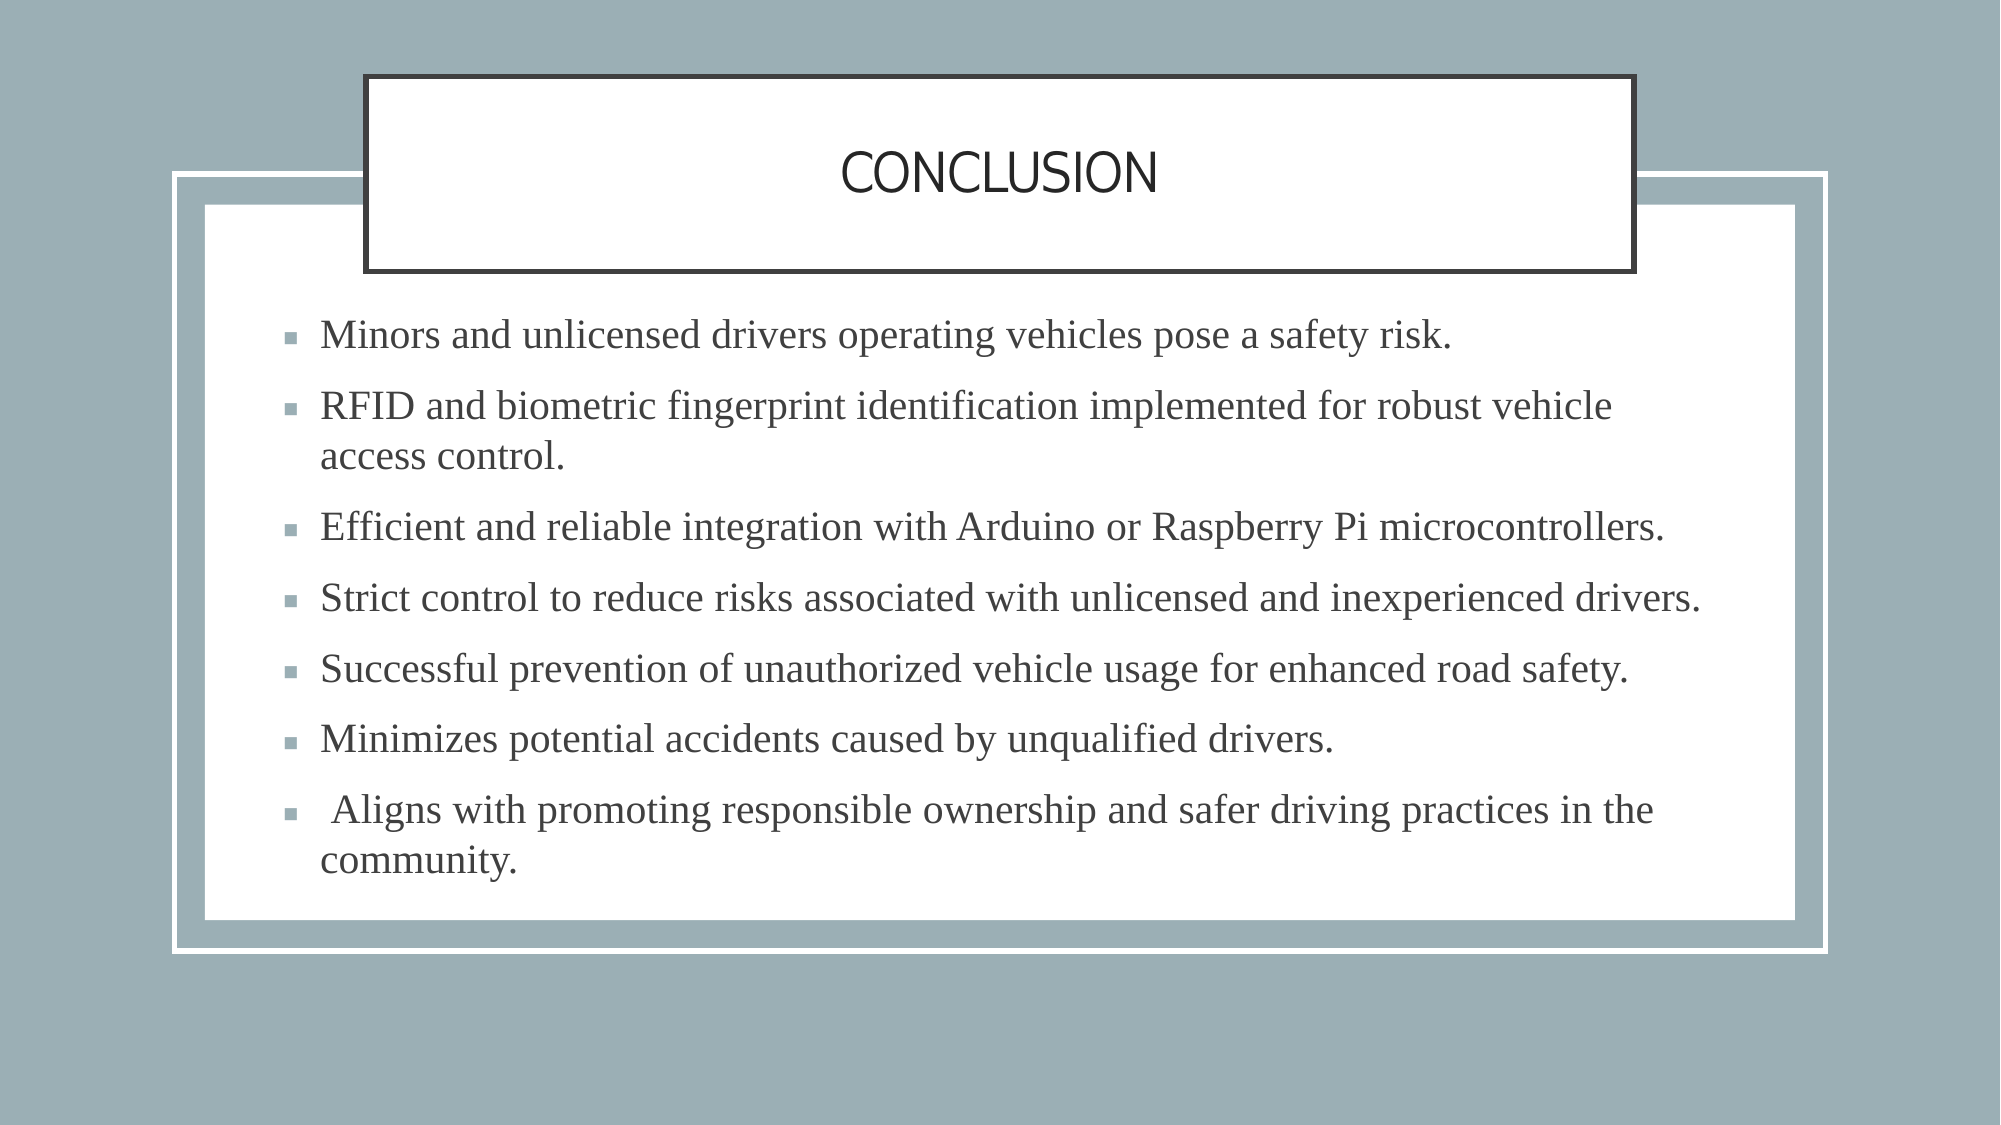

# CONCLUSION

Minors and unlicensed drivers operating vehicles pose a safety risk.
RFID and biometric fingerprint identification implemented for robust vehicle access control.
Efficient and reliable integration with Arduino or Raspberry Pi microcontrollers.
Strict control to reduce risks associated with unlicensed and inexperienced drivers.
Successful prevention of unauthorized vehicle usage for enhanced road safety.
Minimizes potential accidents caused by unqualified drivers.
 Aligns with promoting responsible ownership and safer driving practices in the community.